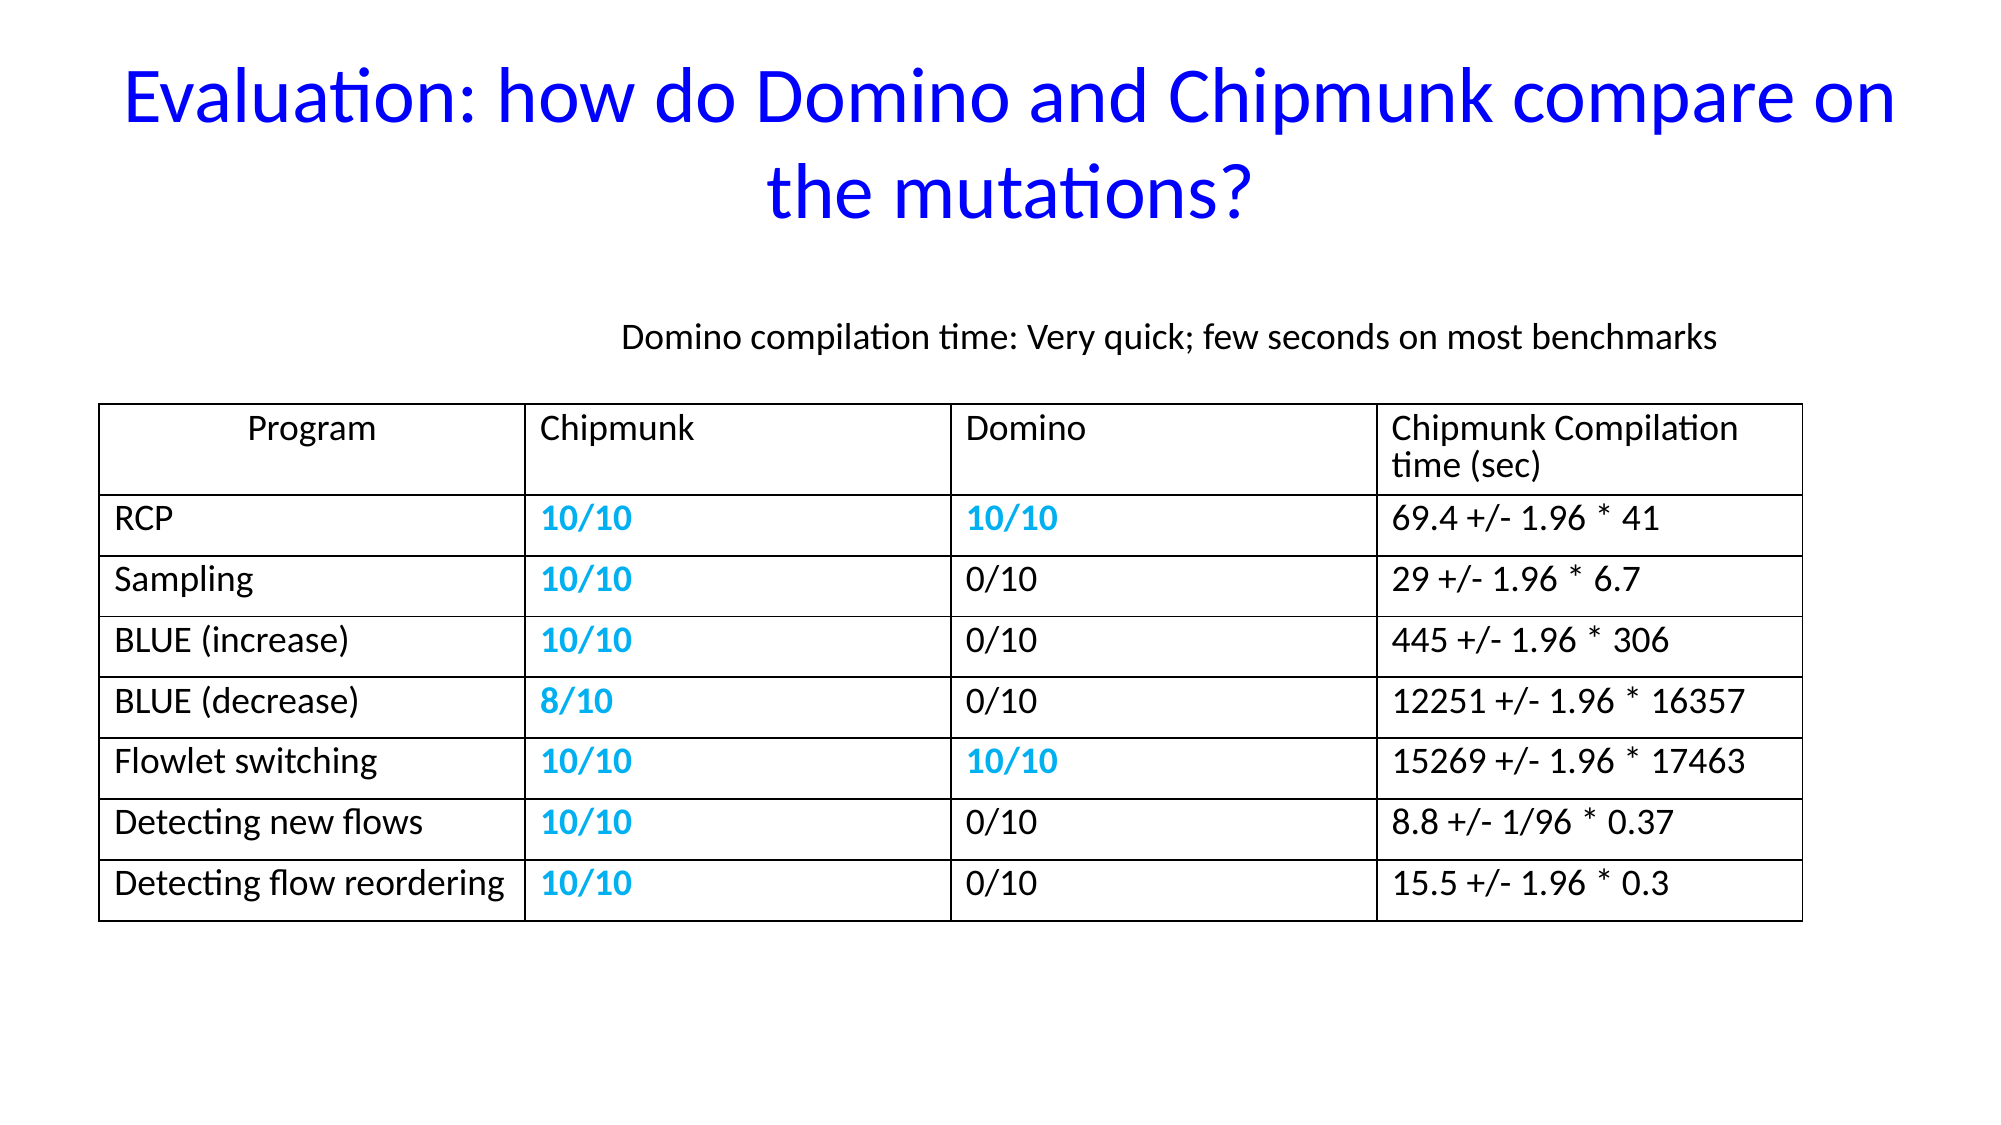

Evaluation: how do Domino and Chipmunk compare on the mutations?
Domino compilation time: Very quick; few seconds on most benchmarks
| Program | Chipmunk | Domino | Chipmunk Compilation time (sec) |
| --- | --- | --- | --- |
| RCP | 10/10 | 10/10 | 69.4 +/- 1.96 \* 41 |
| Sampling | 10/10 | 0/10 | 29 +/- 1.96 \* 6.7 |
| BLUE (increase) | 10/10 | 0/10 | 445 +/- 1.96 \* 306 |
| BLUE (decrease) | 8/10 | 0/10 | 12251 +/- 1.96 \* 16357 |
| Flowlet switching | 10/10 | 10/10 | 15269 +/- 1.96 \* 17463 |
| Detecting new flows | 10/10 | 0/10 | 8.8 +/- 1/96 \* 0.37 |
| Detecting flow reordering | 10/10 | 0/10 | 15.5 +/- 1.96 \* 0.3 |